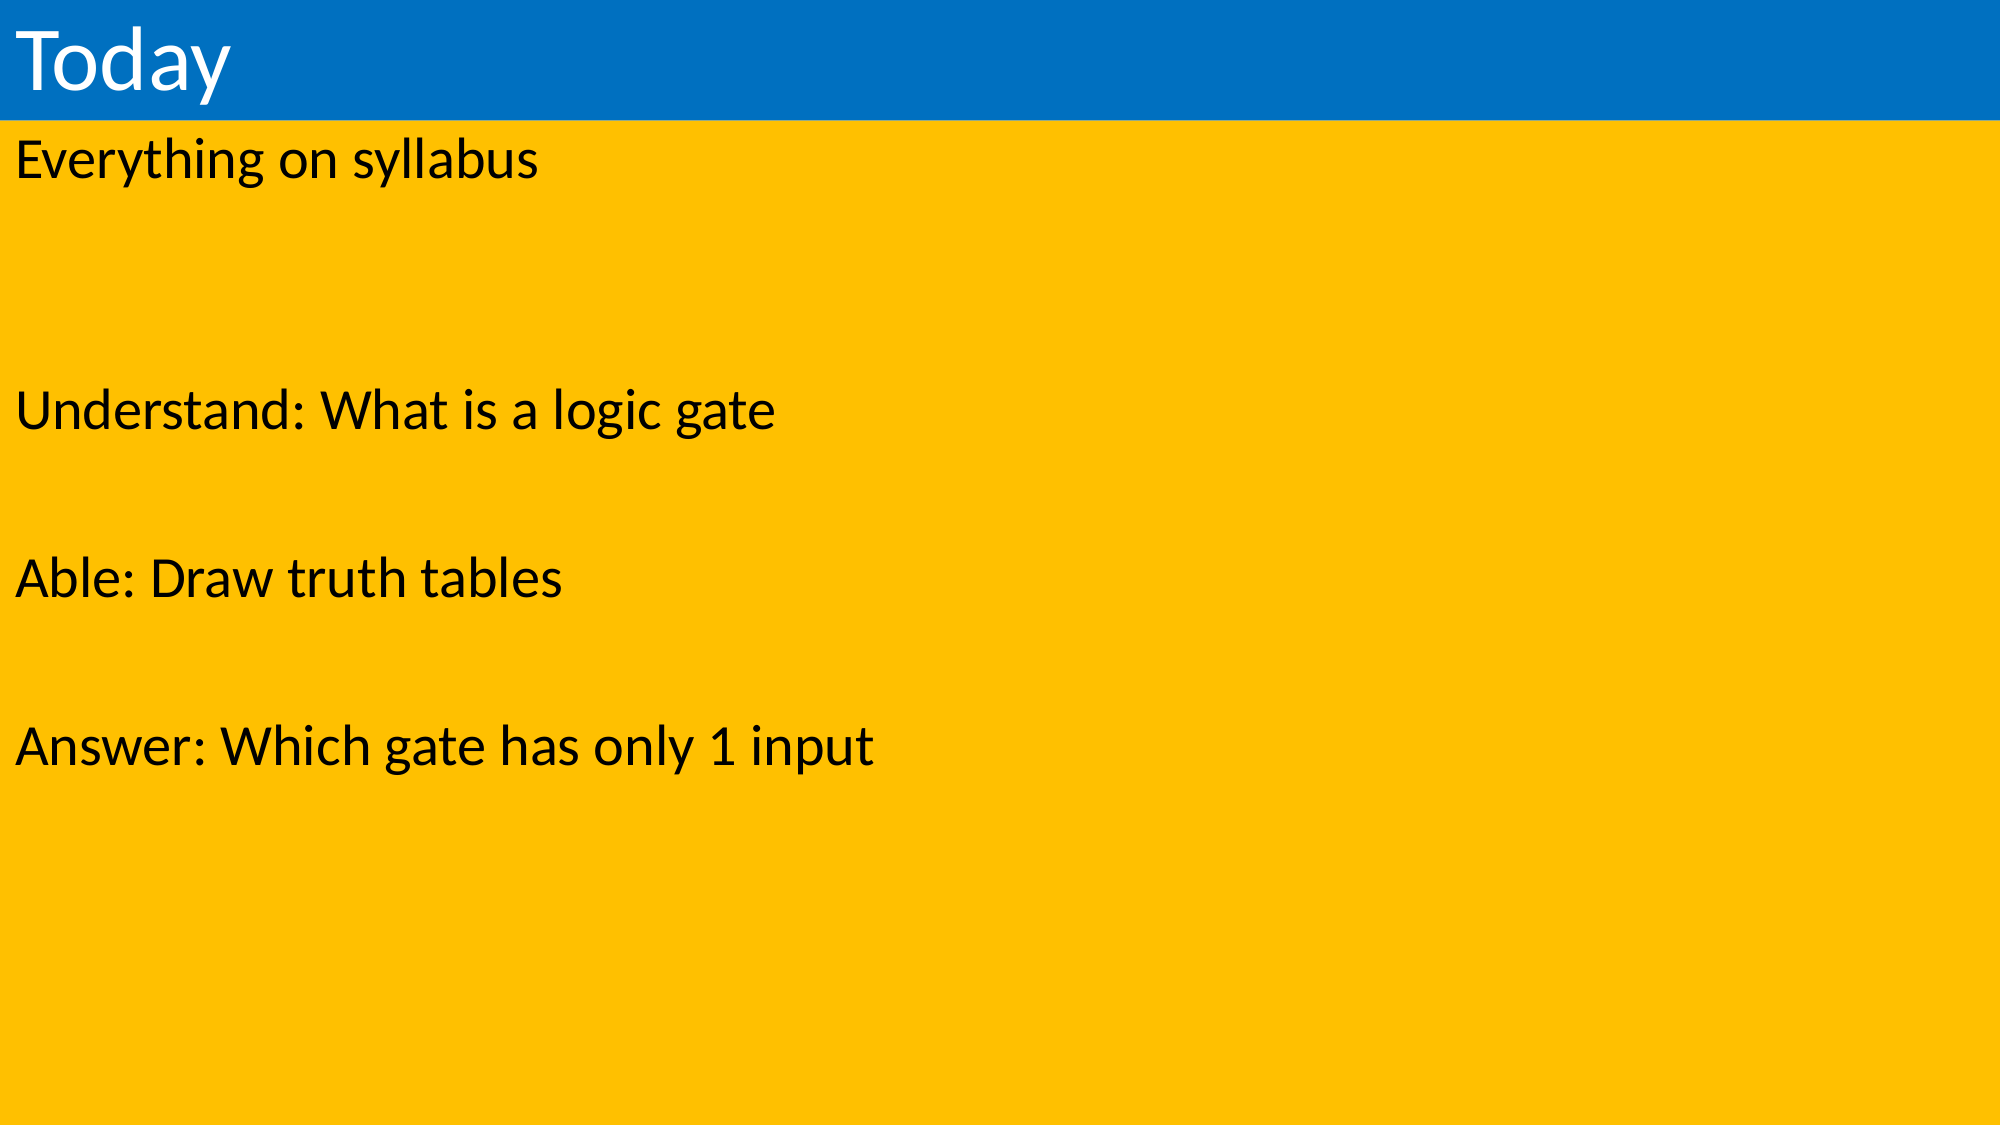

# Today
Everything on syllabus

Understand: What is a logic gate

Able: Draw truth tables

Answer: Which gate has only 1 input